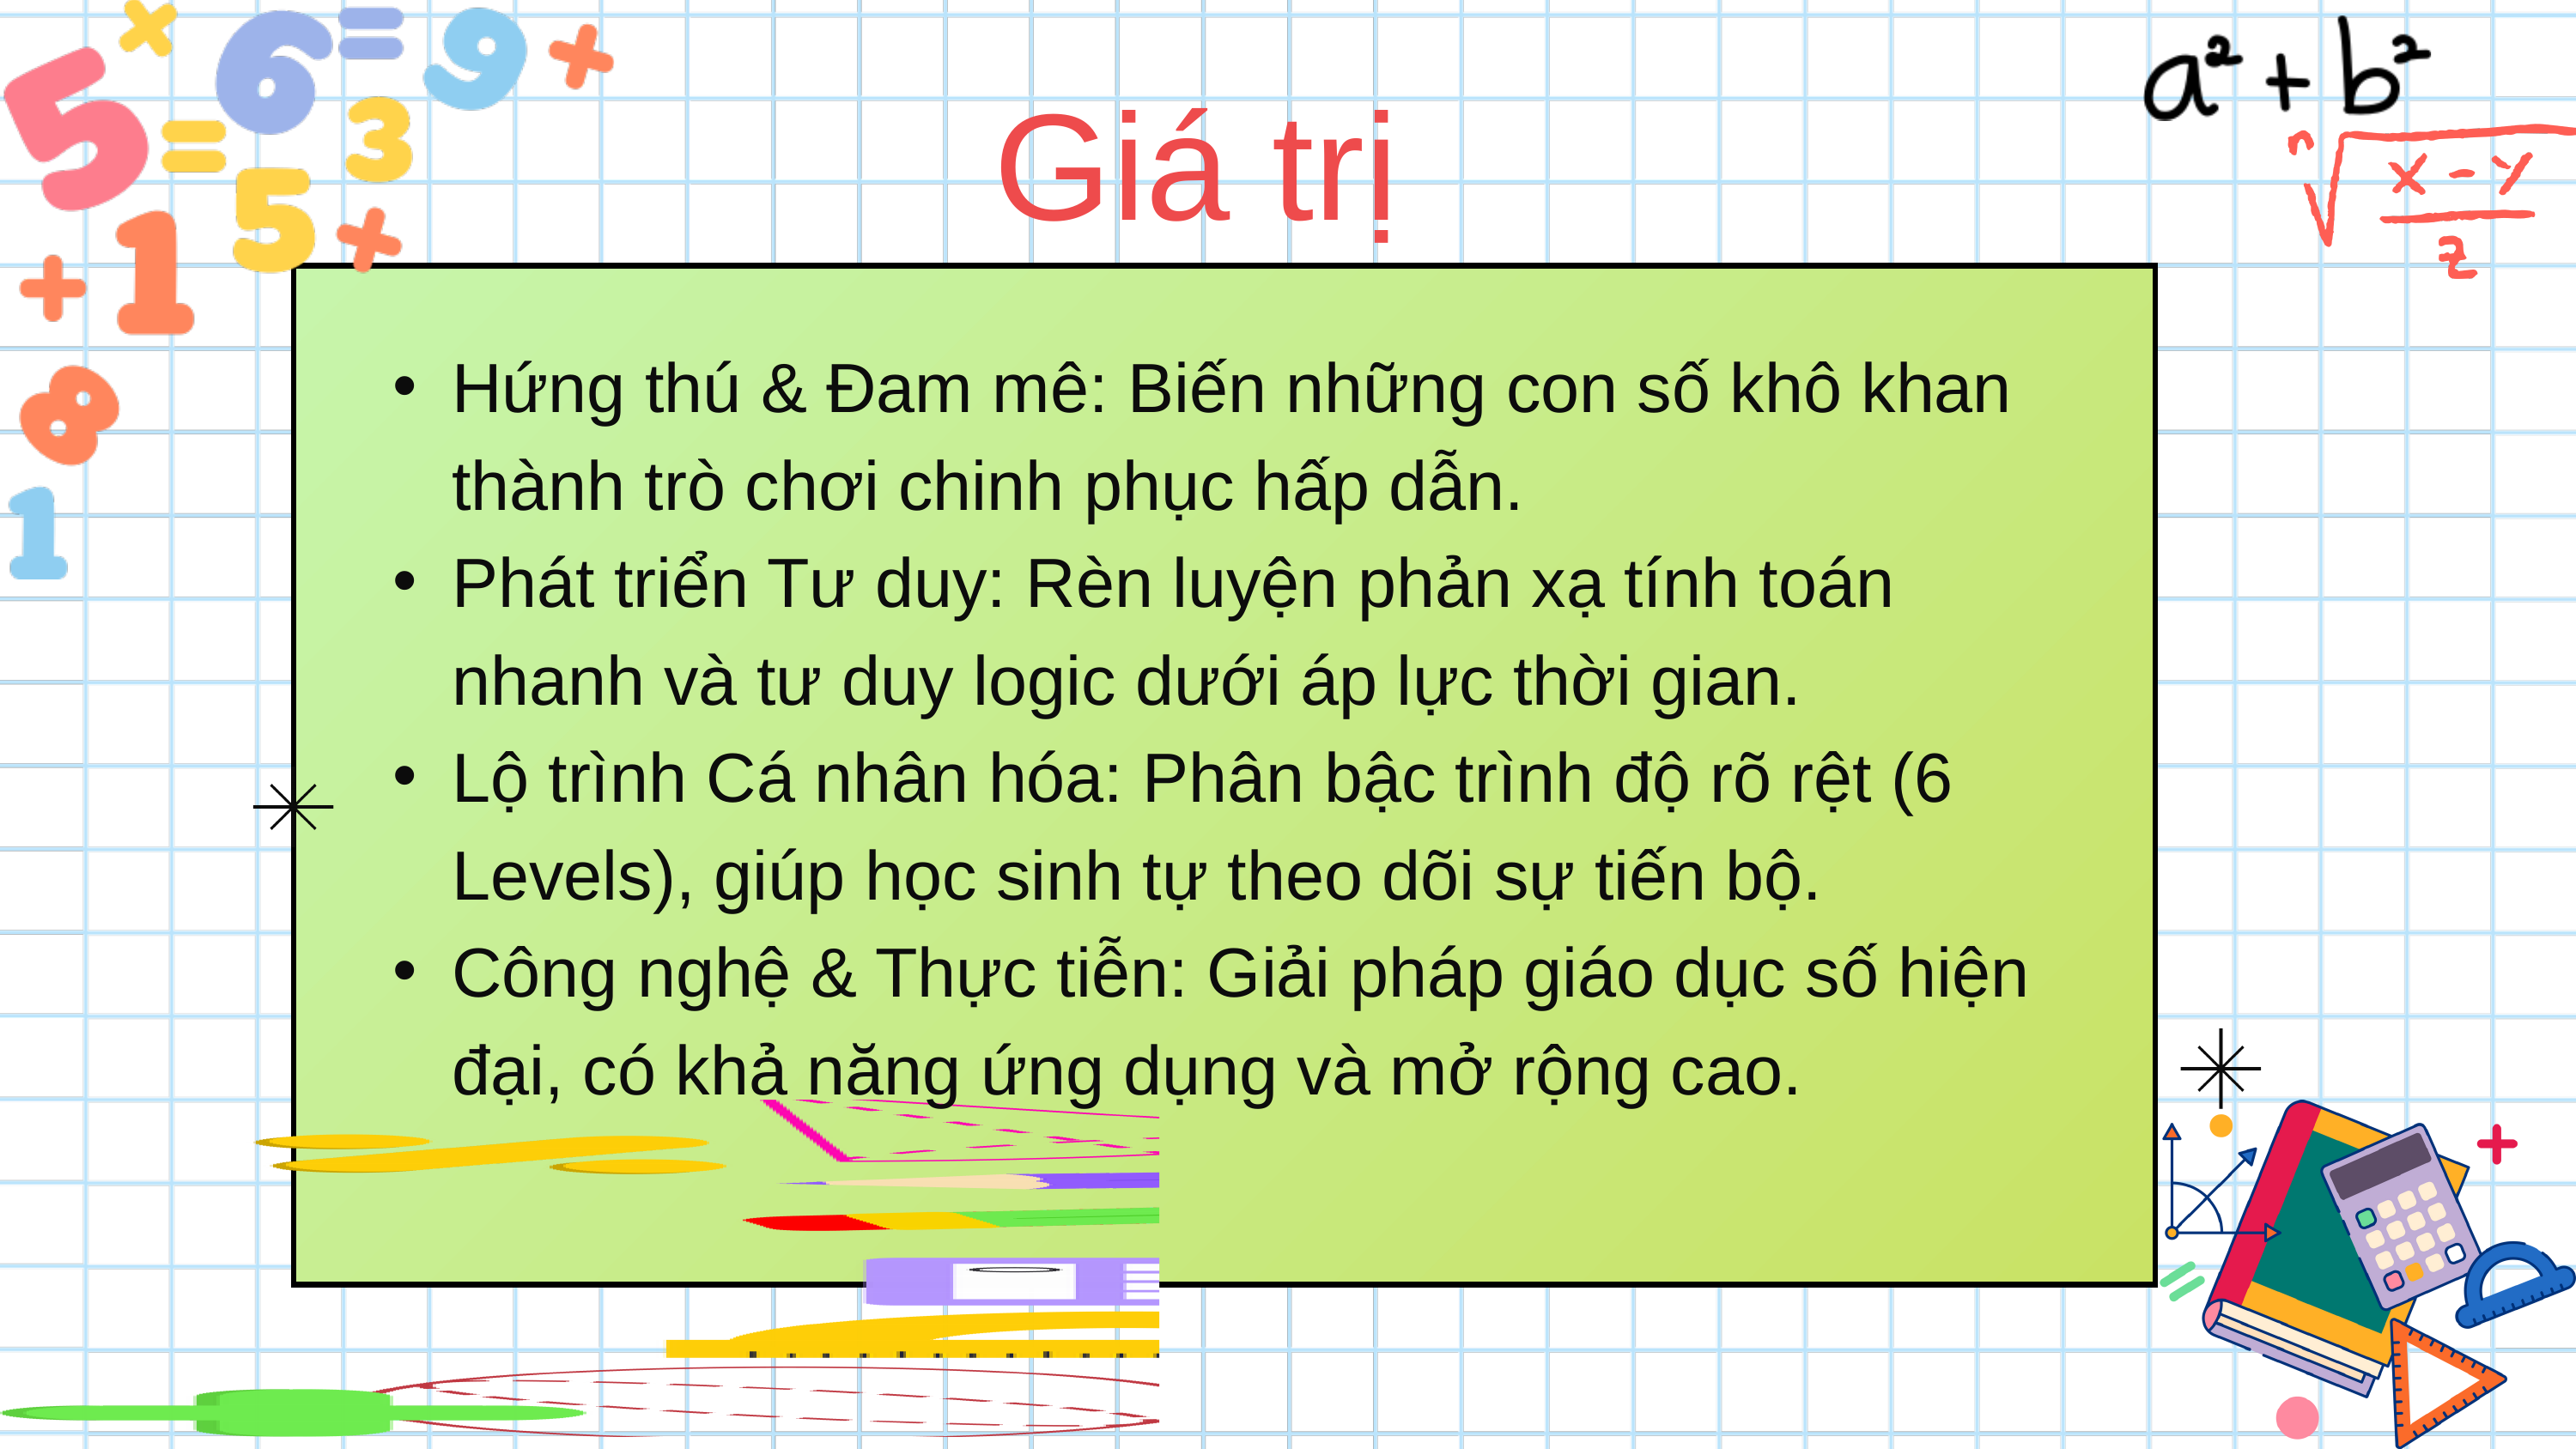

Giá trị

Hứng thú & Đam mê: Biến những con số khô khan thành trò chơi chinh phục hấp dẫn.
Phát triển Tư duy: Rèn luyện phản xạ tính toán nhanh và tư duy logic dưới áp lực thời gian.
Lộ trình Cá nhân hóa: Phân bậc trình độ rõ rệt (6 Levels), giúp học sinh tự theo dõi sự tiến bộ.
Công nghệ & Thực tiễn: Giải pháp giáo dục số hiện đại, có khả năng ứng dụng và mở rộng cao.